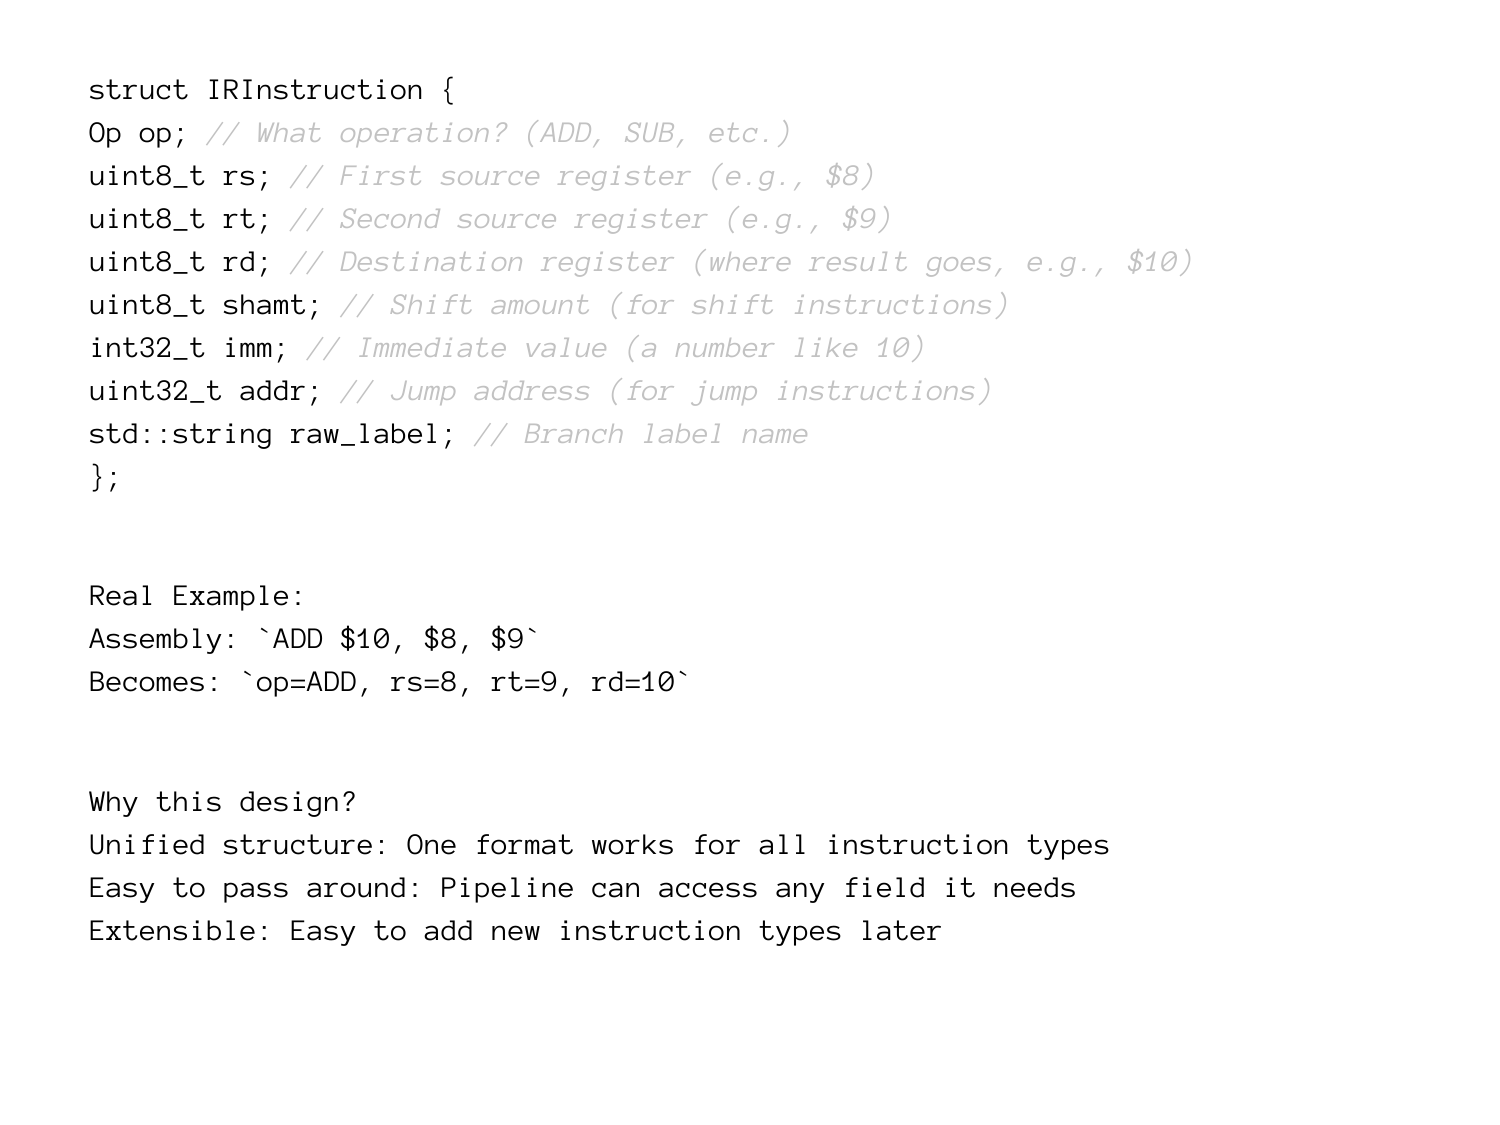

struct IRInstruction {
Op op; // What operation? (ADD, SUB, etc.)
uint8_t rs; // First source register (e.g., $8)
uint8_t rt; // Second source register (e.g., $9)
uint8_t rd; // Destination register (where result goes, e.g., $10)
uint8_t shamt; // Shift amount (for shift instructions)
int32_t imm; // Immediate value (a number like 10)
uint32_t addr; // Jump address (for jump instructions)
std::string raw_label; // Branch label name
};

Real Example:
Assembly: `ADD $10, $8, $9`
Becomes: `op=ADD, rs=8, rt=9, rd=10`

Why this design?
Unified structure: One format works for all instruction types
Easy to pass around: Pipeline can access any field it needs
Extensible: Easy to add new instruction types later